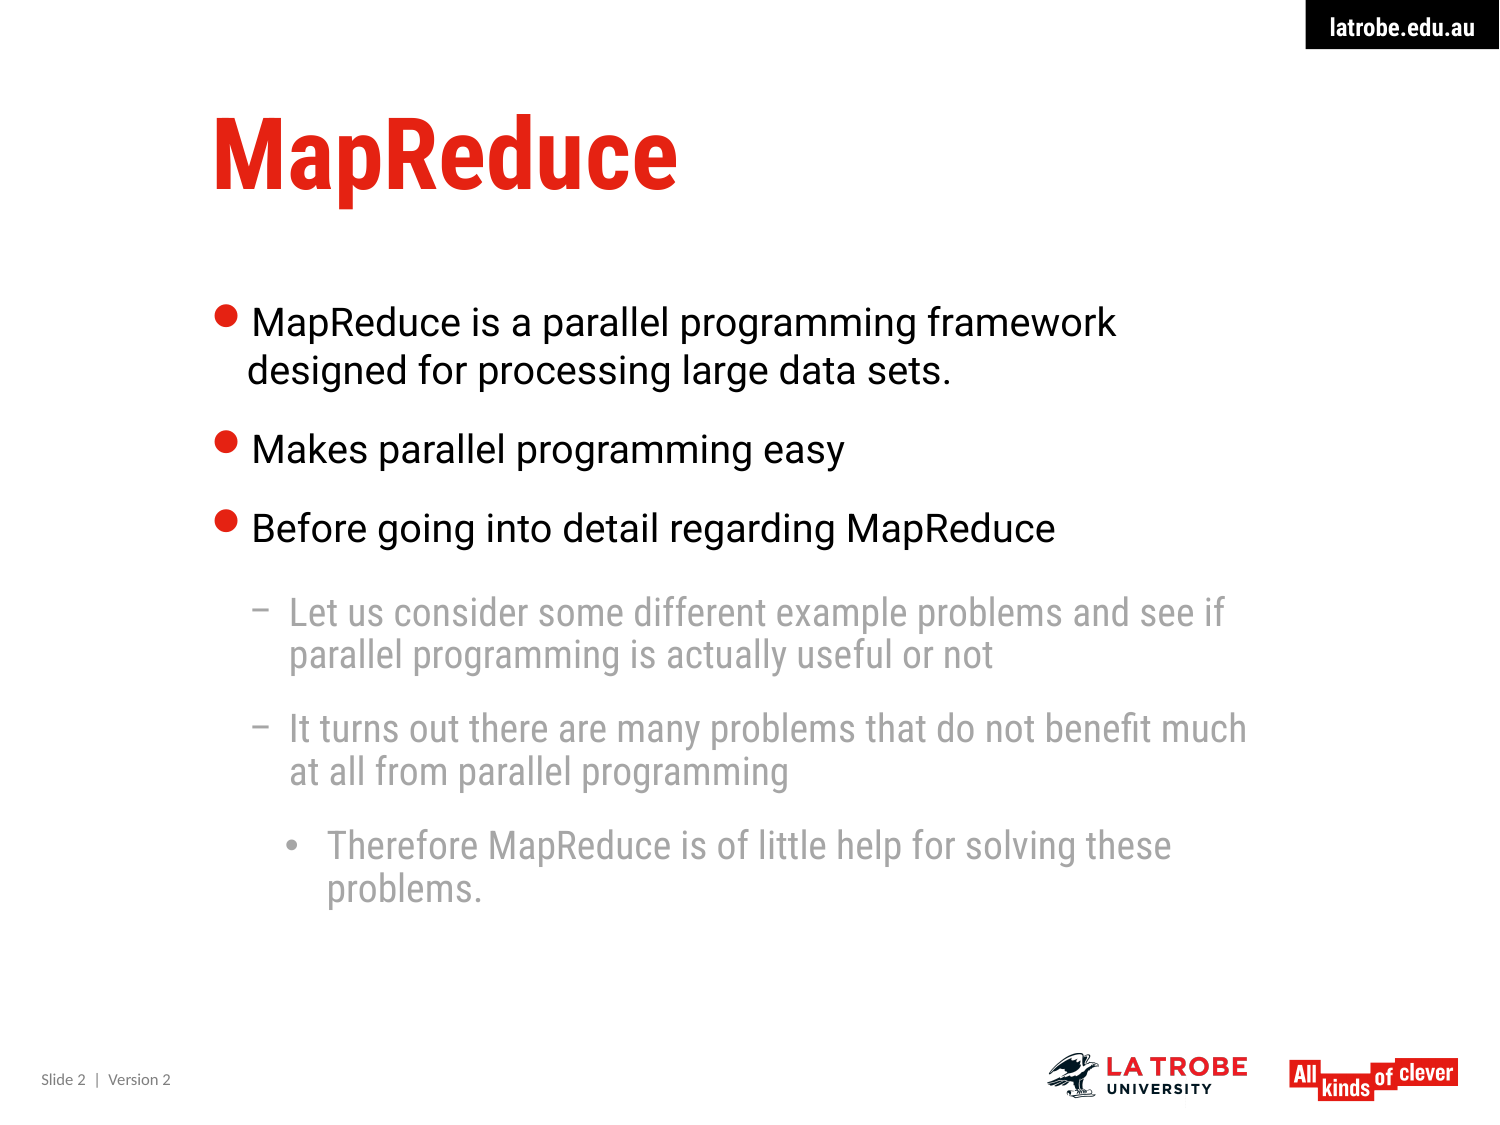

# MapReduce
MapReduce is a parallel programming framework designed for processing large data sets.
Makes parallel programming easy
Before going into detail regarding MapReduce
Let us consider some different example problems and see if parallel programming is actually useful or not
It turns out there are many problems that do not benefit much at all from parallel programming
Therefore MapReduce is of little help for solving these problems.